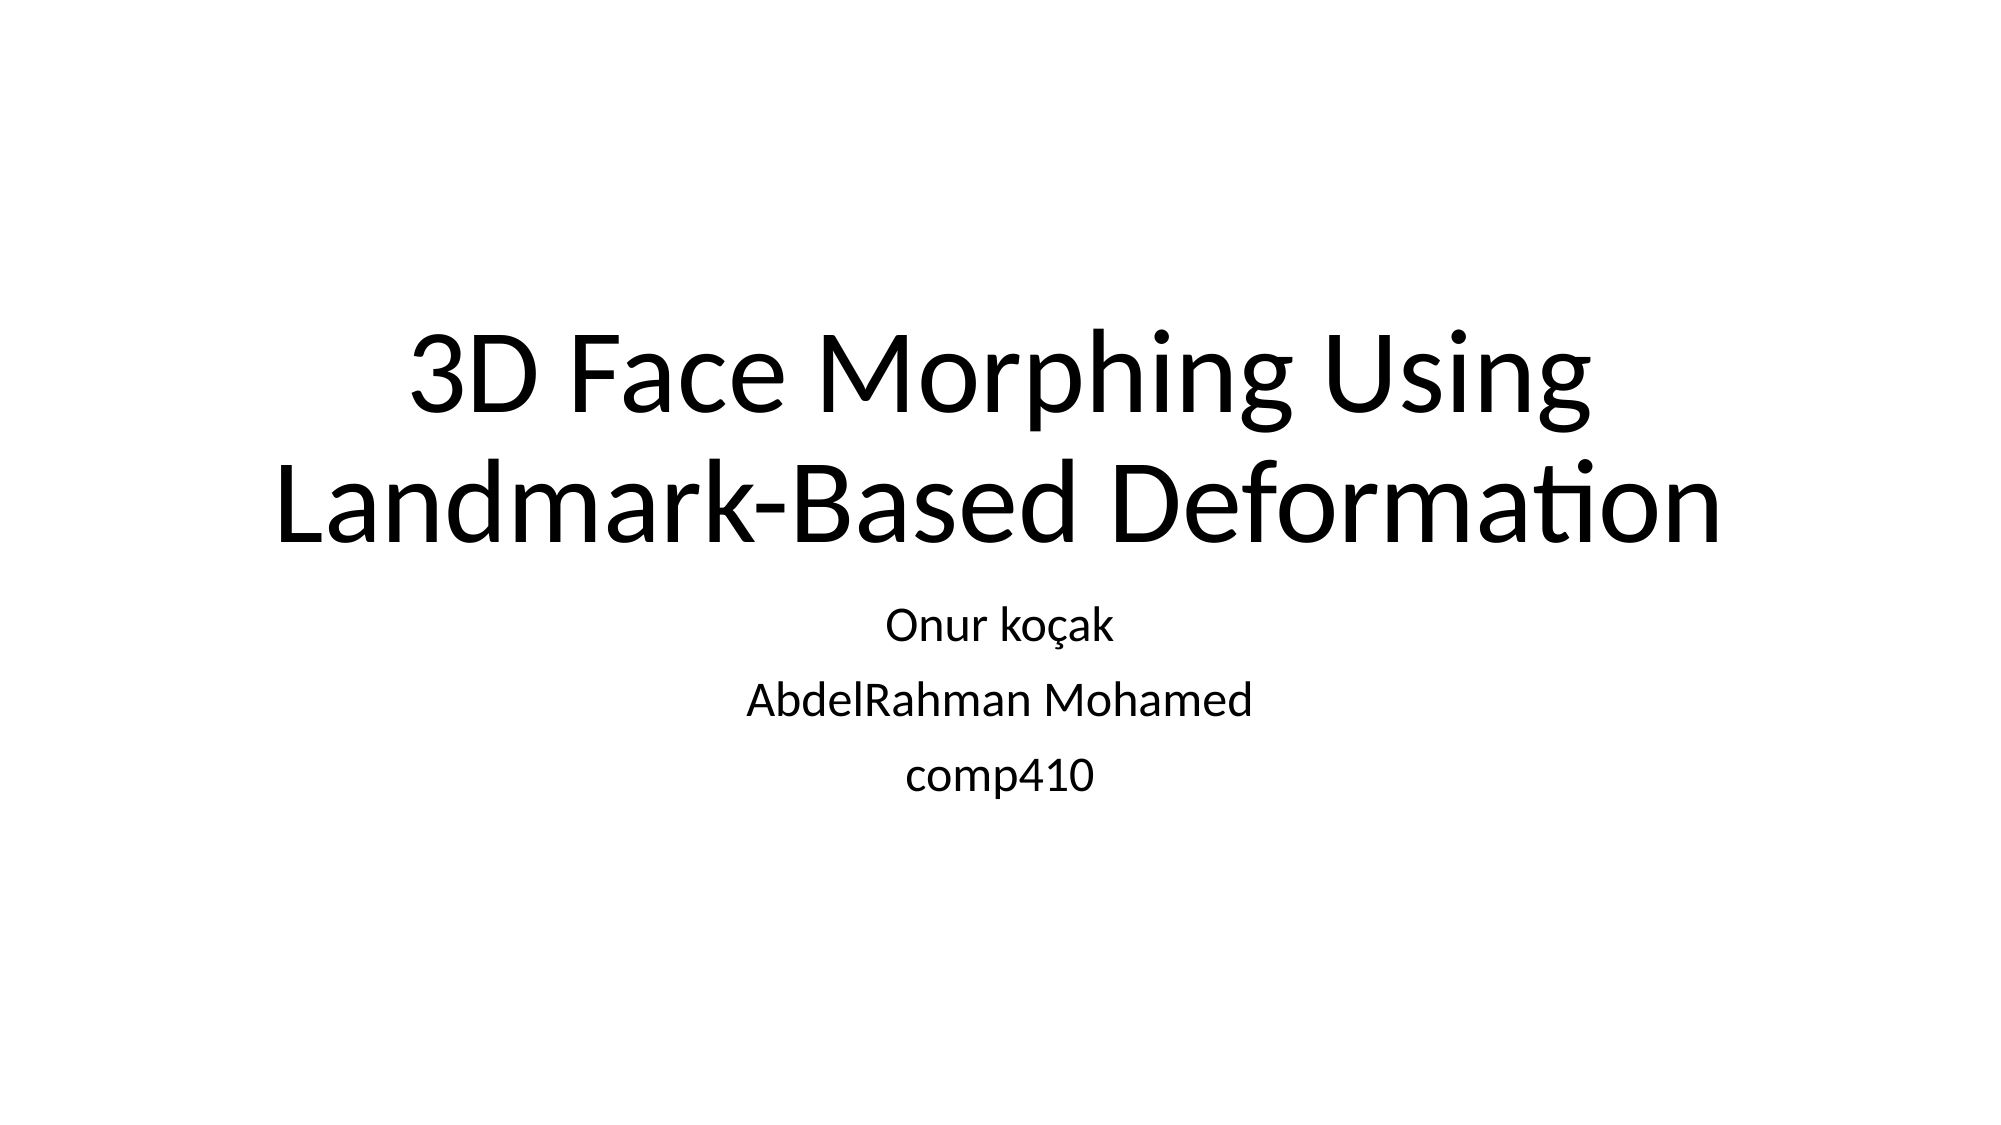

# 3D Face Morphing Using Landmark-Based Deformation
Onur koçak
AbdelRahman Mohamed
comp410